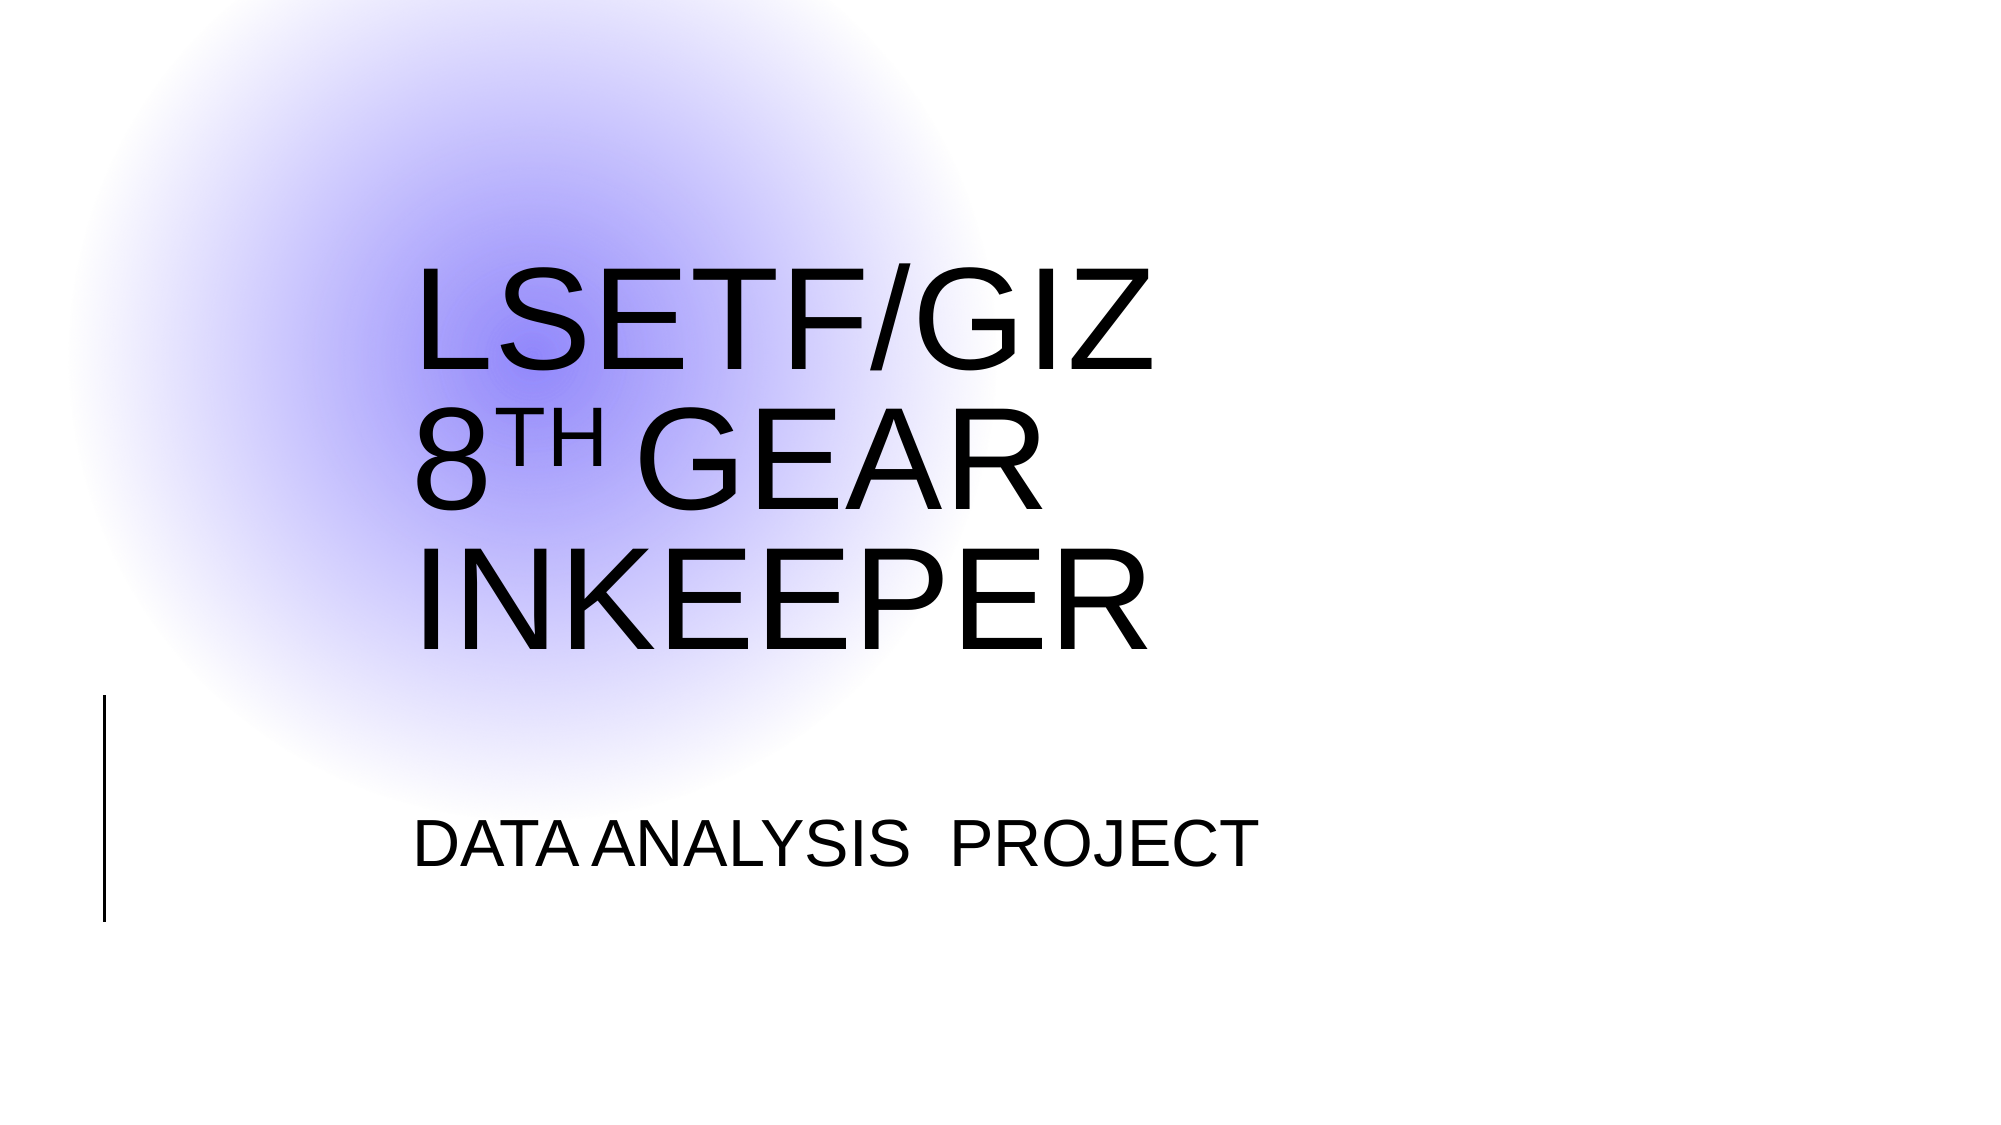

# Lsetf/giz 8th gear inkeeper
       DATA ANALYSIS  PROJECT